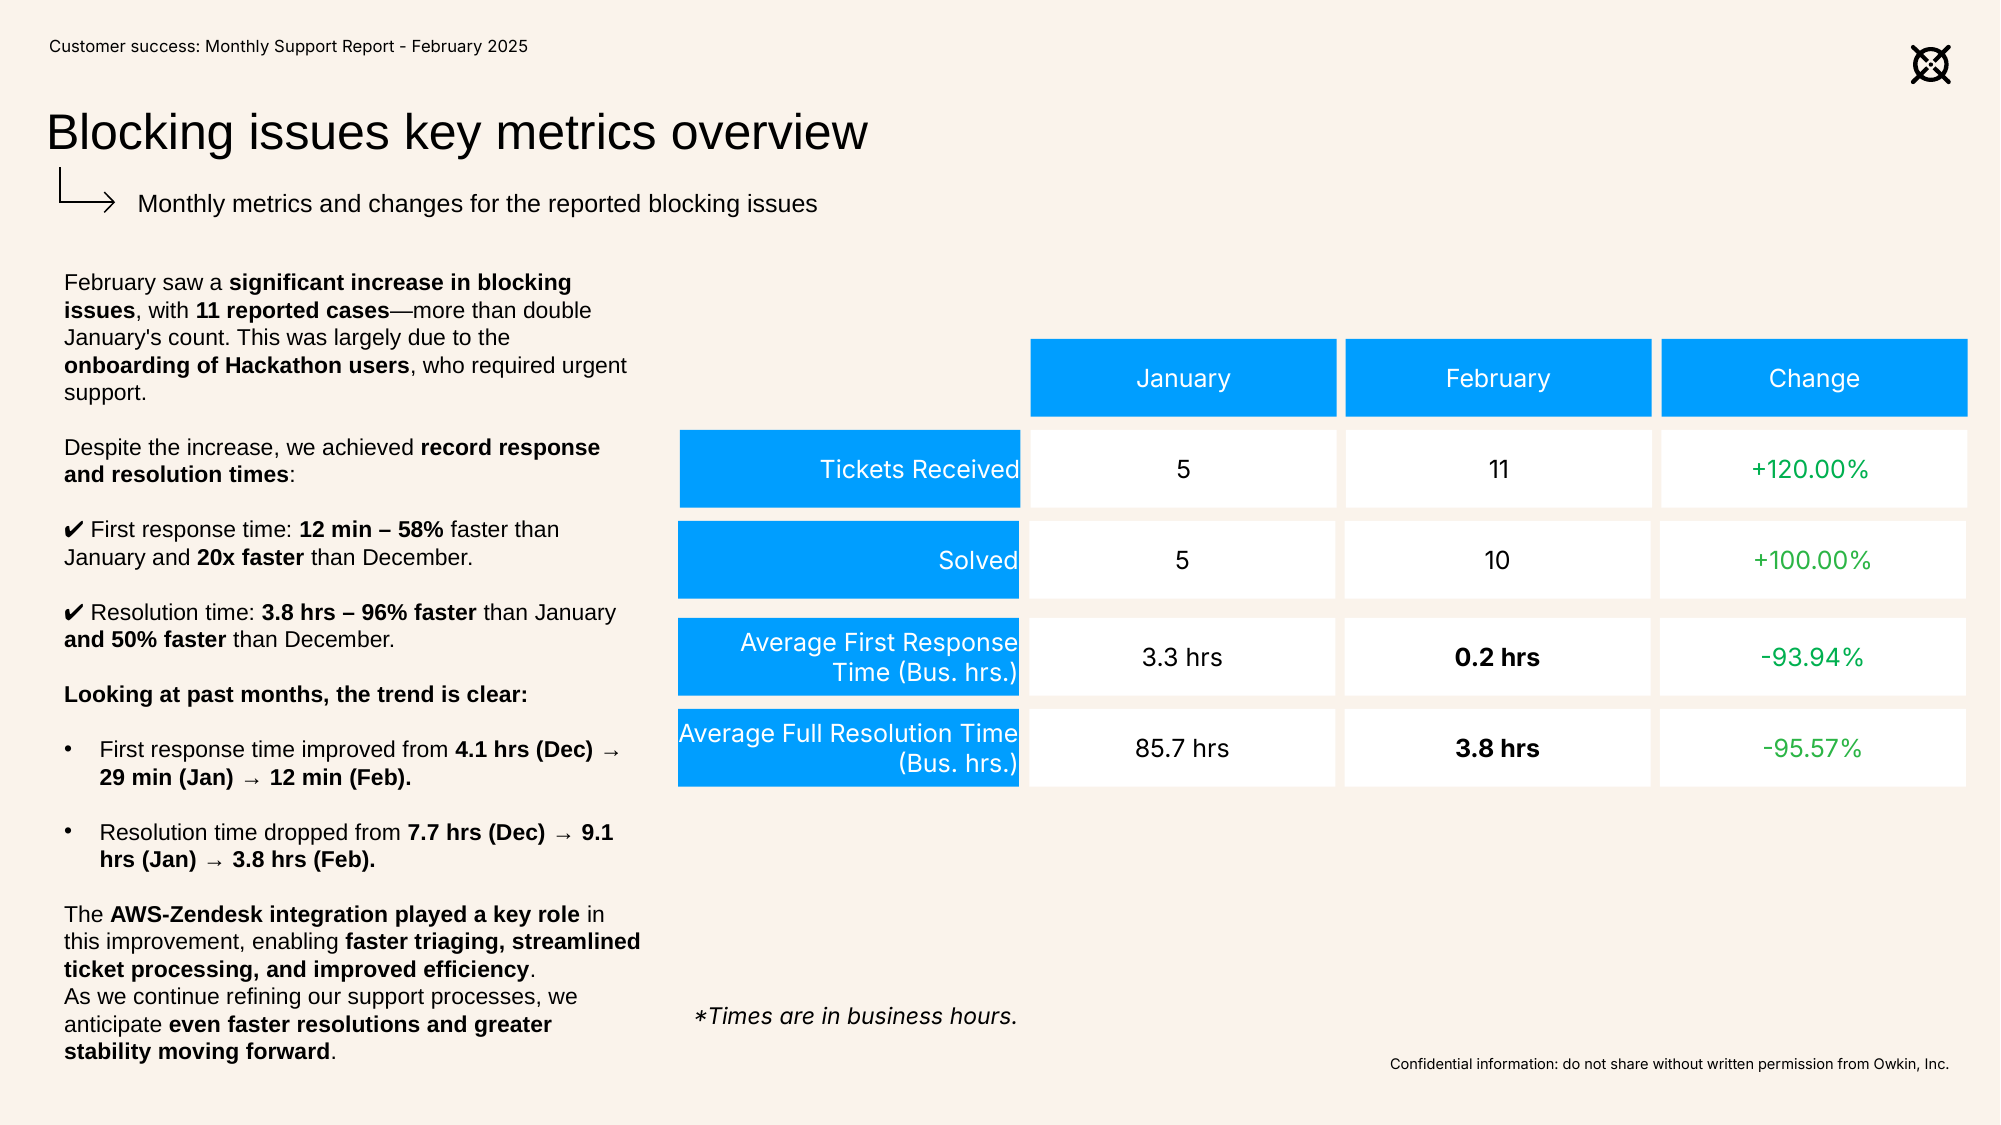

Customer success: Monthly Support Report - February 2025

# Blocking issues key metrics overview

Monthly metrics and changes for the reported blocking issues
February saw a significant increase in blocking issues, with 11 reported cases—more than double January's count. This was largely due to the onboarding of Hackathon users, who required urgent support.
Despite the increase, we achieved record response and resolution times:
✔ First response time: 12 min – 58% faster than January and 20x faster than December.
✔ Resolution time: 3.8 hrs – 96% faster than January and 50% faster than December.
Looking at past months, the trend is clear:
First response time improved from 4.1 hrs (Dec) → 29 min (Jan) → 12 min (Feb).
Resolution time dropped from 7.7 hrs (Dec) → 9.1 hrs (Jan) → 3.8 hrs (Feb).
The AWS-Zendesk integration played a key role in this improvement, enabling faster triaging, streamlined ticket processing, and improved efficiency.
As we continue refining our support processes, we anticipate even faster resolutions and greater stability moving forward.

January
February
Change
Tickets Received
5
11
+120.00%
Solved
5
10
+100.00%
Average First Response Time (Bus. hrs.)
3.3 hrs
0.2 hrs
-93.94%
Average Full Resolution Time (Bus. hrs.)
85.7 hrs
3.8 hrs
-95.57%
*Times are in business hours.